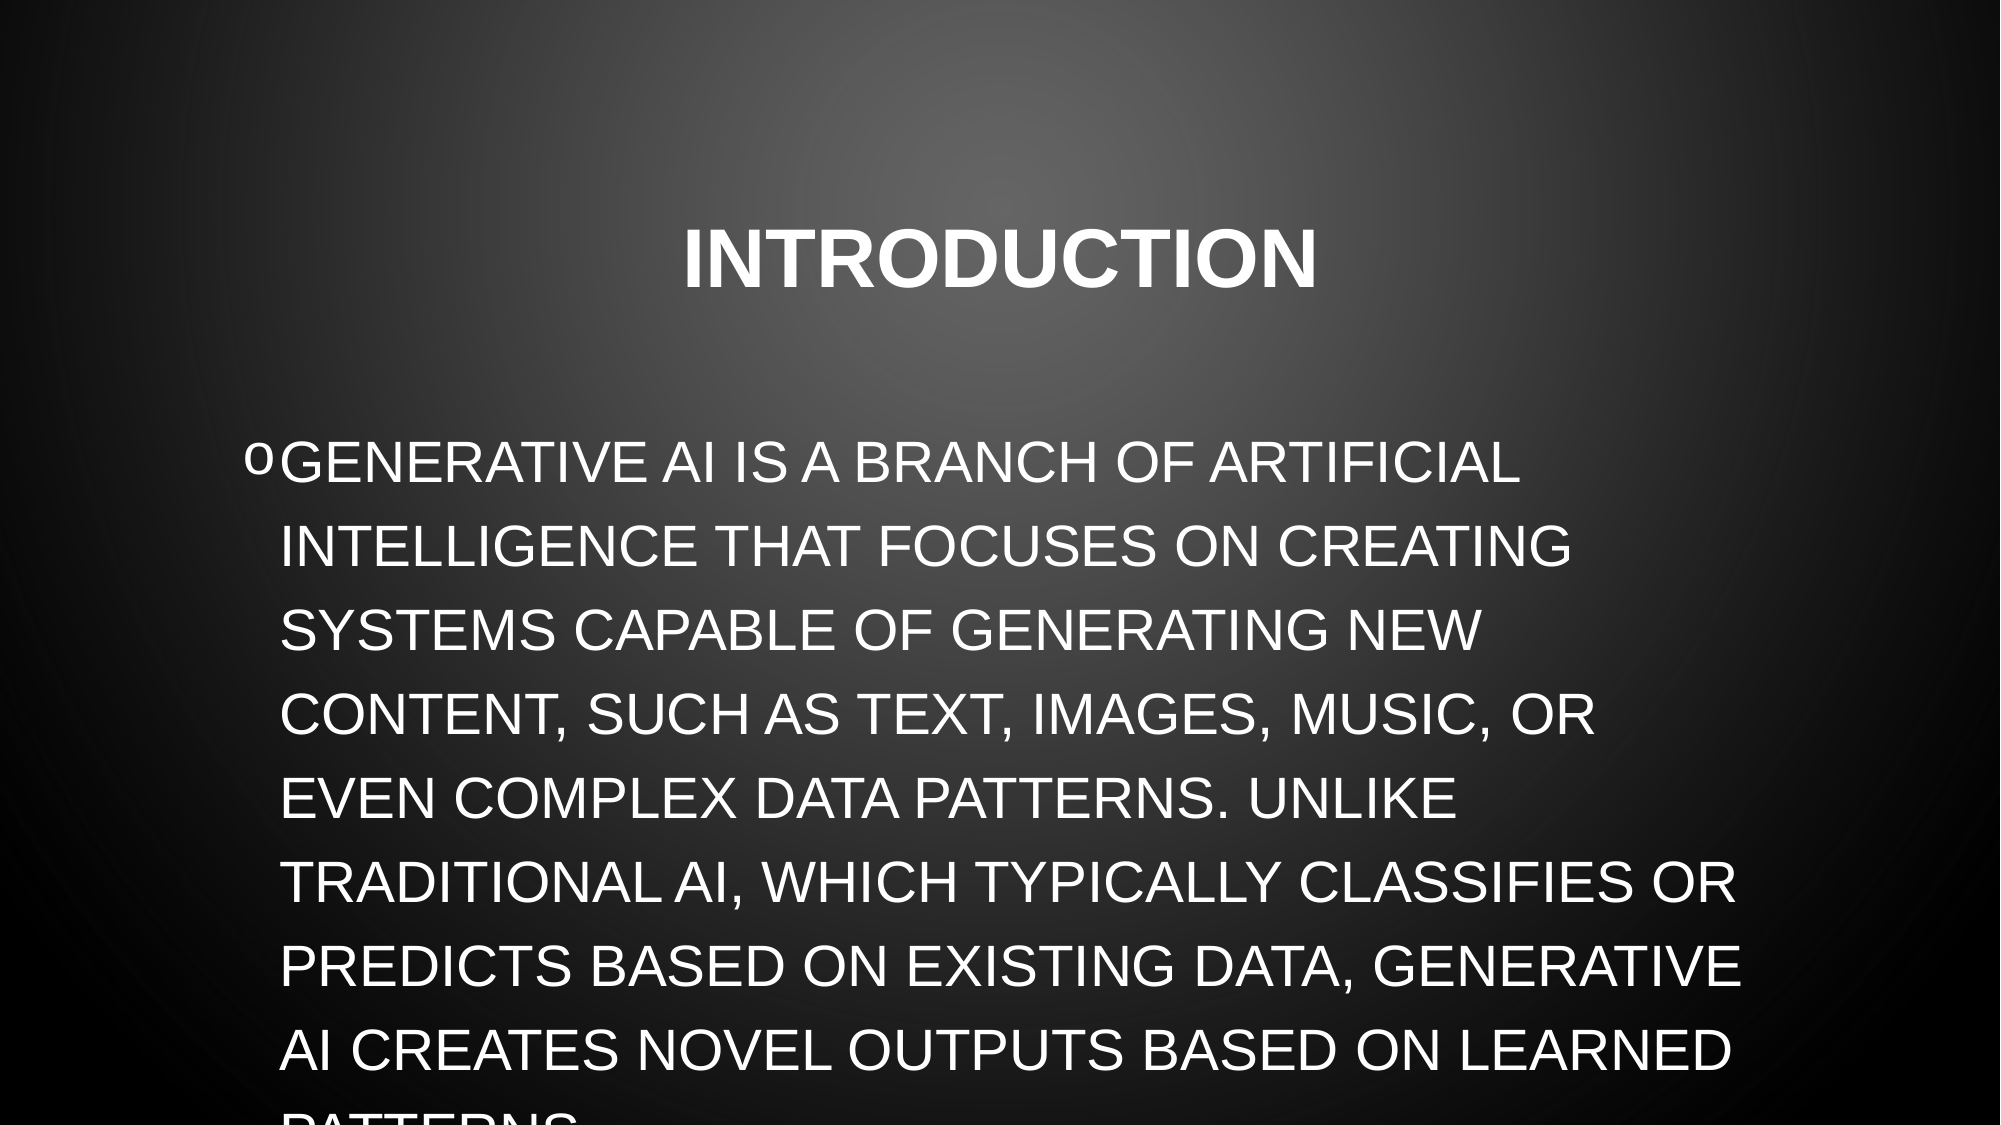

# INTRODUCTION
Generative AI is a branch of artificial intelligence that focuses on creating systems capable of generating new content, such as text, images, music, or even complex data patterns. Unlike traditional AI, which typically classifies or predicts based on existing data, generative AI creates novel outputs based on learned patterns.